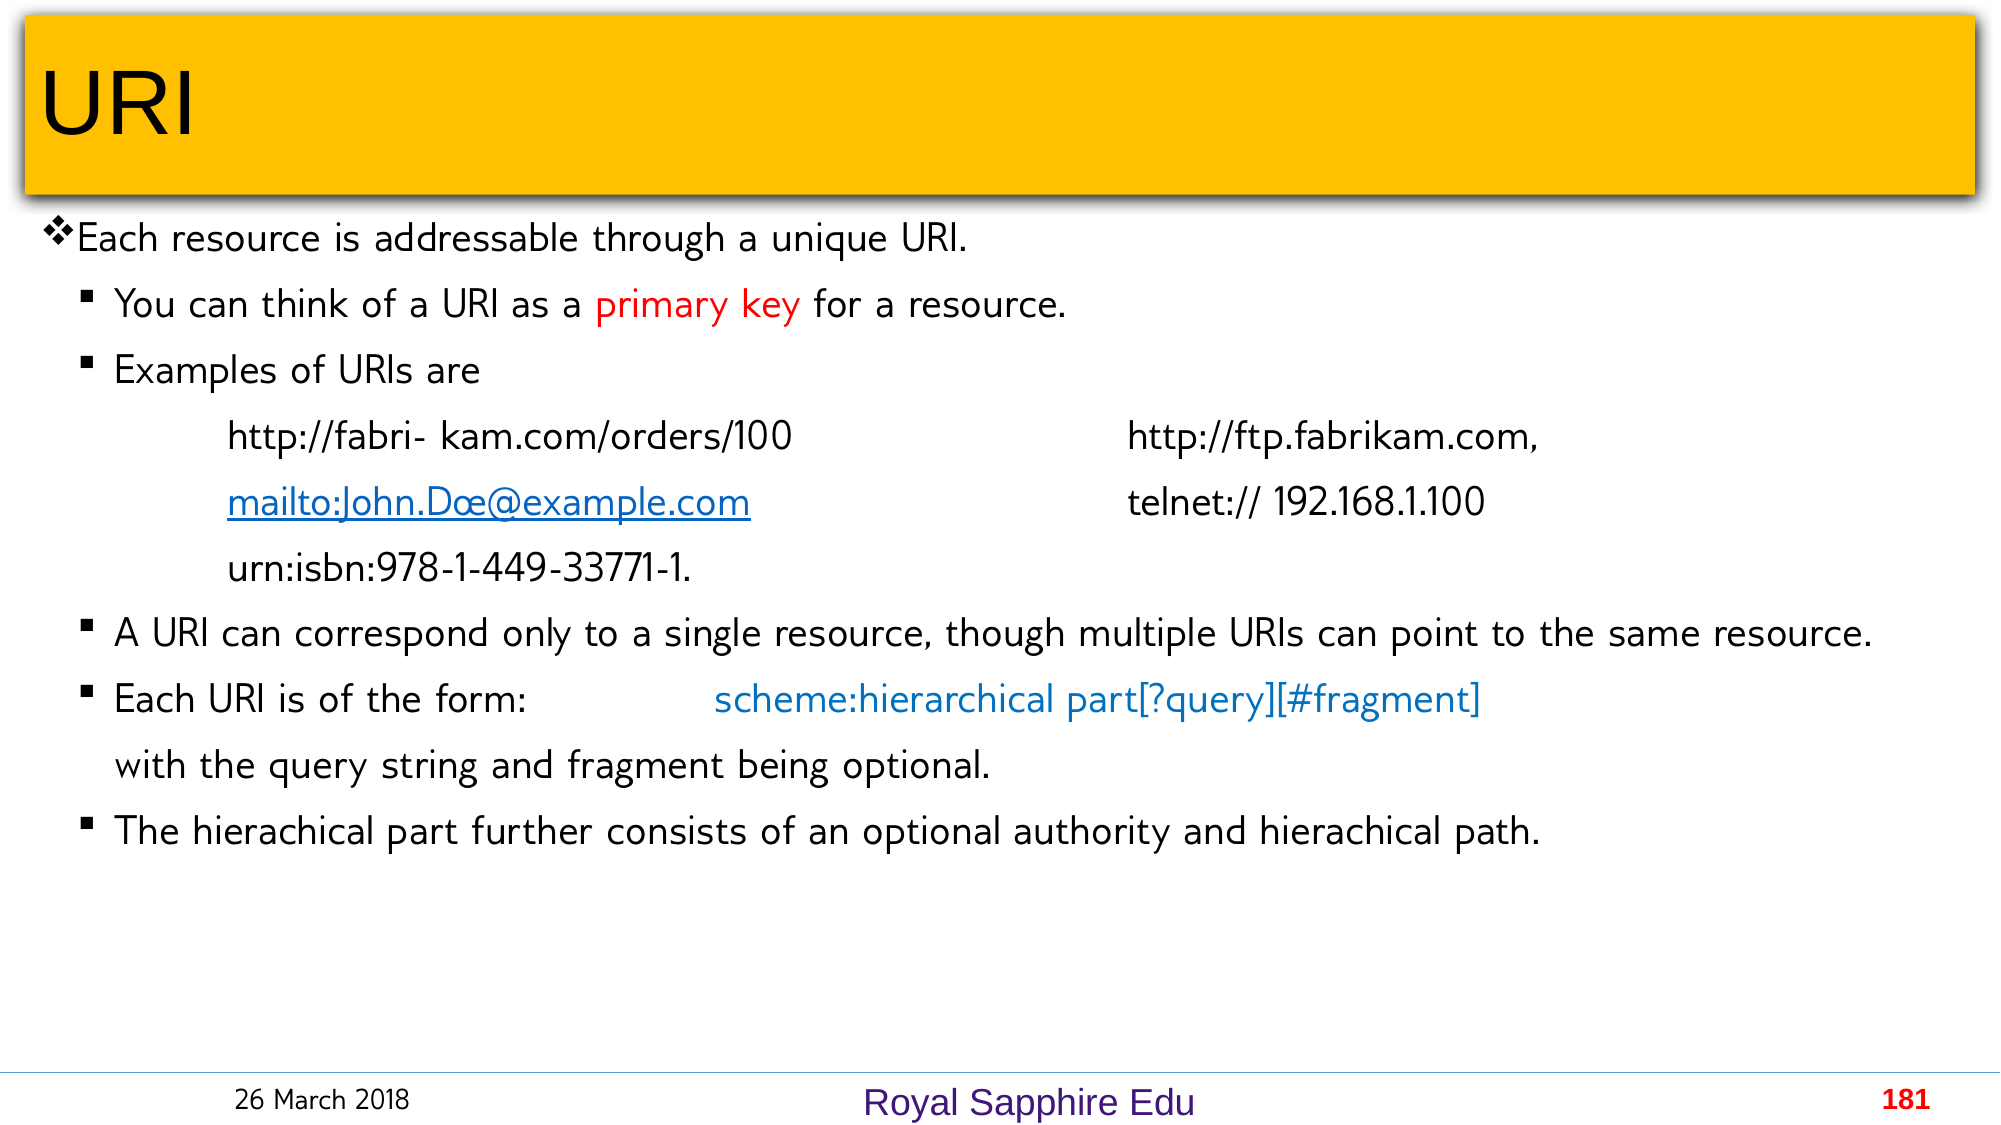

# URI
Each resource is addressable through a unique URI.
You can think of a URI as a primary key for a resource.
Examples of URIs are
	http://fabri‐ kam.com/orders/100			http://ftp.fabrikam.com,
	mailto:John.Doe@example.com			telnet:// 192.168.1.100
	urn:isbn:978-1-449-33771-1.
A URI can correspond only to a single resource, though multiple URIs can point to the same resource.
Each URI is of the form:		scheme:hierarchical part[?query][#fragment]
with the query string and fragment being optional.
The hierachical part further consists of an optional authority and hierachical path.
26 March 2018
181